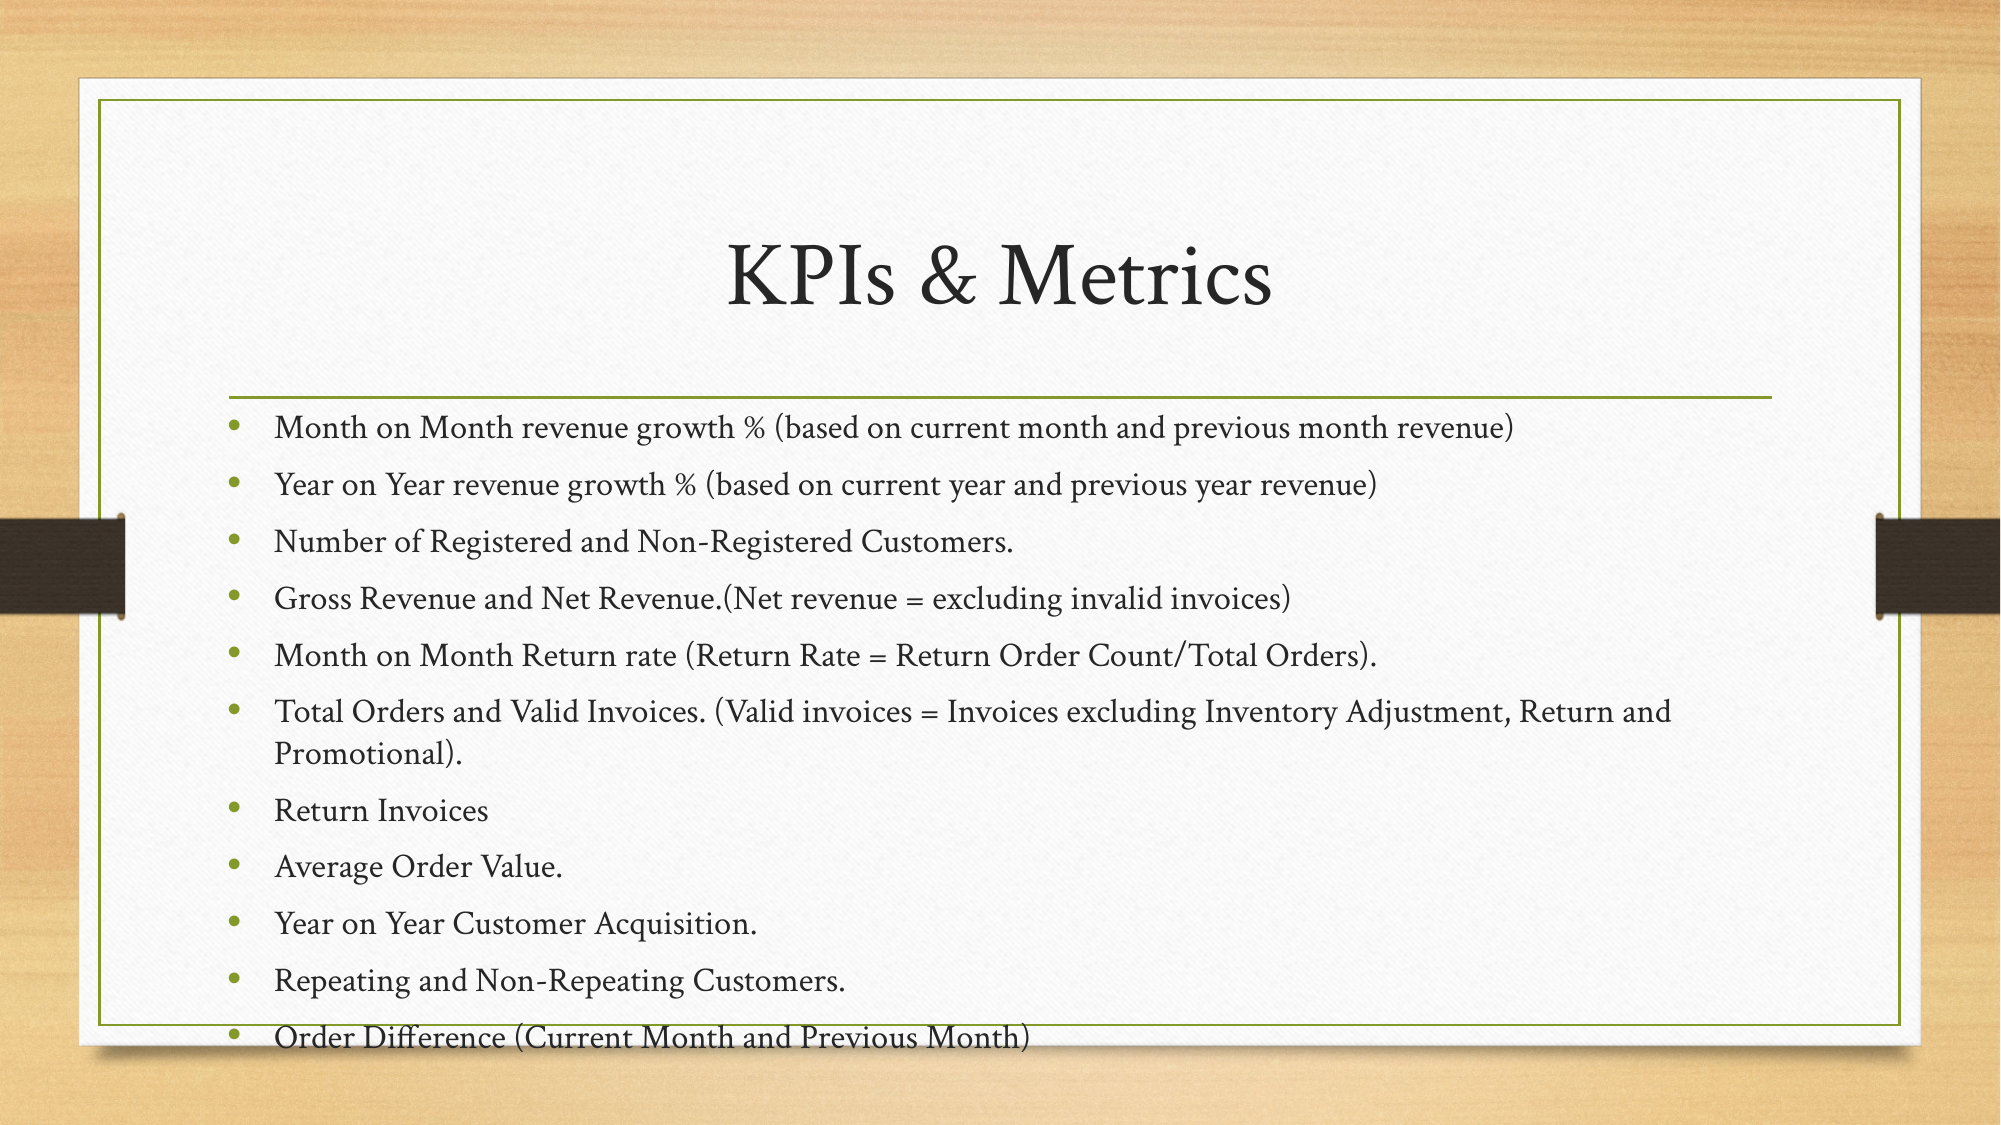

# KPIs & Metrics
Month on Month revenue growth % (based on current month and previous month revenue)
Year on Year revenue growth % (based on current year and previous year revenue)
Number of Registered and Non-Registered Customers.
Gross Revenue and Net Revenue.(Net revenue = excluding invalid invoices)
Month on Month Return rate (Return Rate = Return Order Count/Total Orders).
Total Orders and Valid Invoices. (Valid invoices = Invoices excluding Inventory Adjustment, Return and Promotional).
Return Invoices
Average Order Value.
Year on Year Customer Acquisition.
Repeating and Non-Repeating Customers.
Order Difference (Current Month and Previous Month)